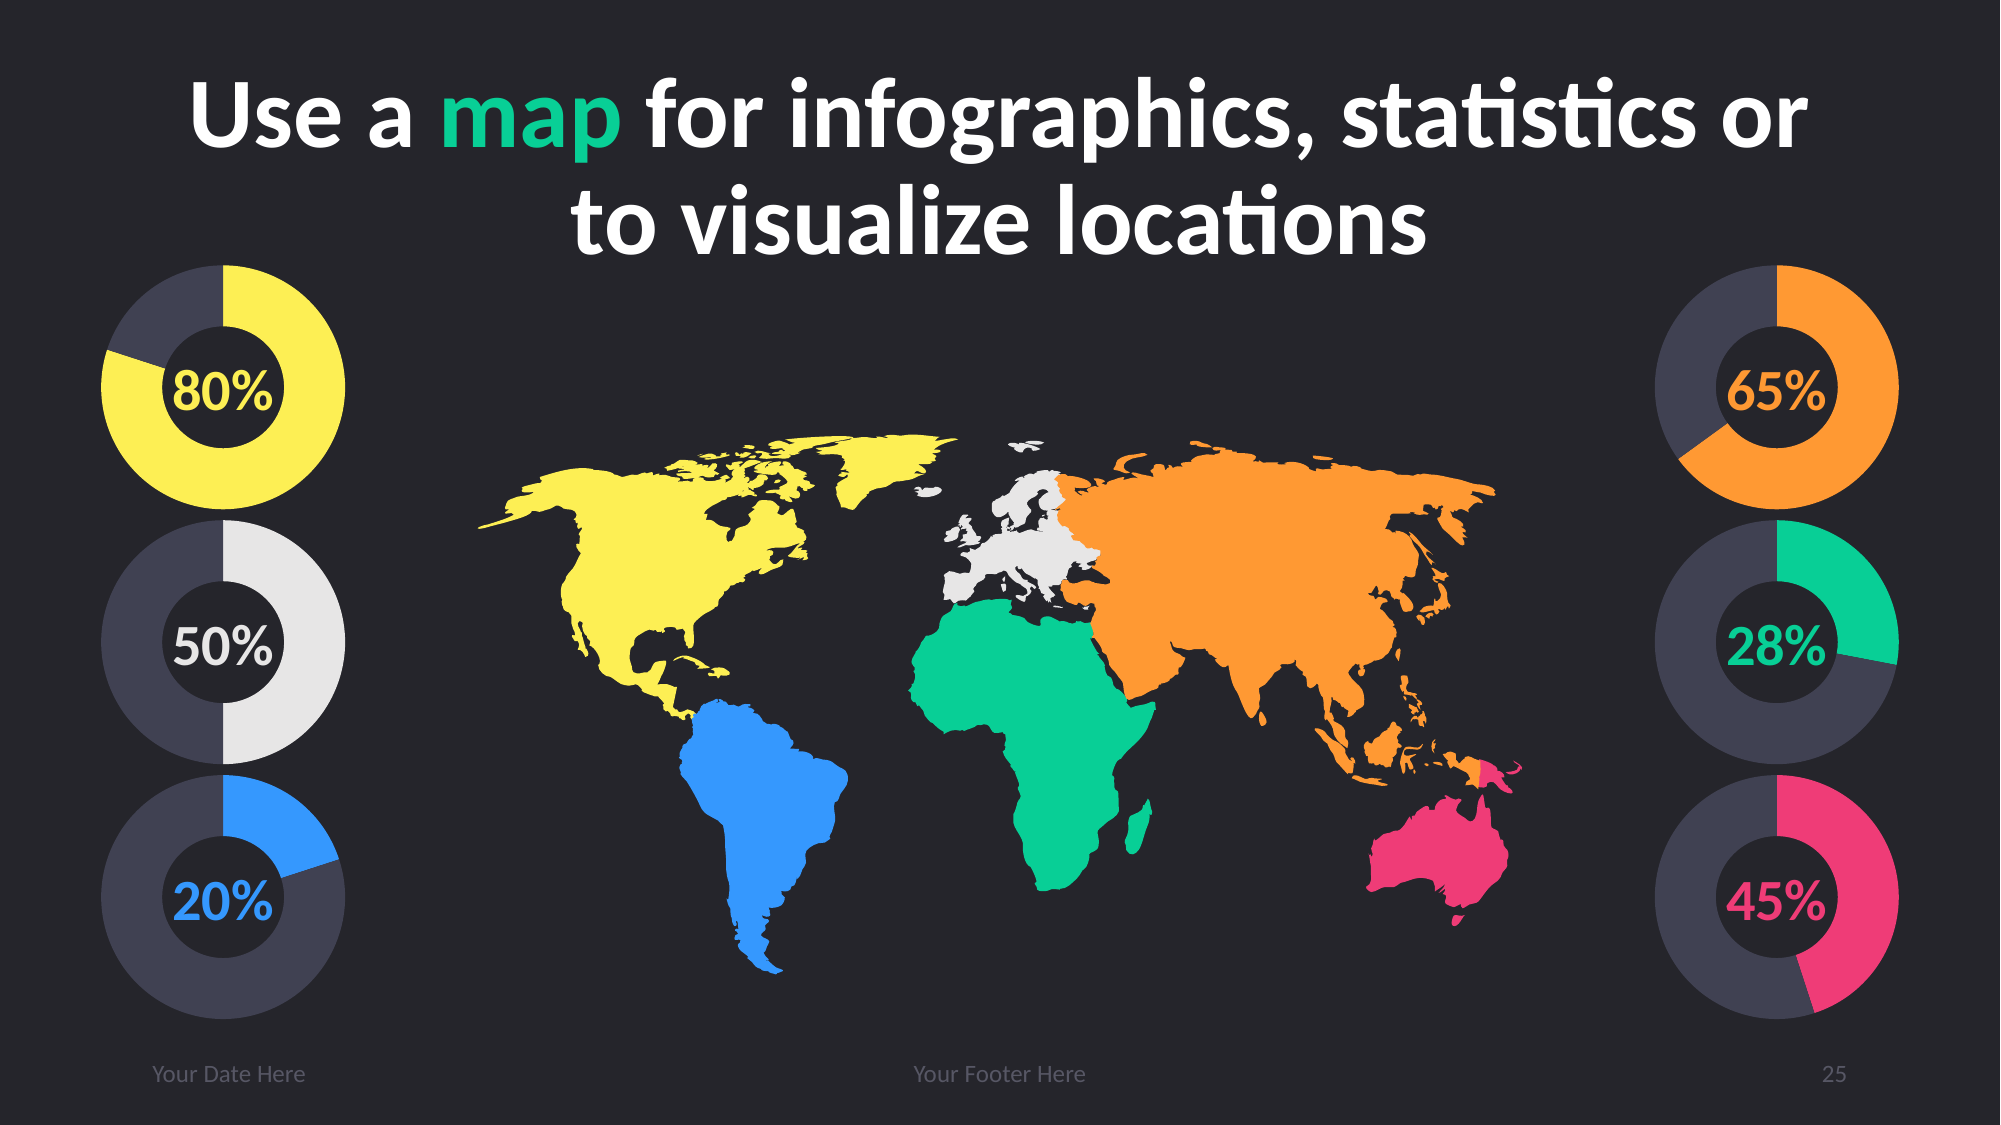

# Use a map for infographics, statistics or to visualize locations

### Chart

| Category | Data |
|---|---|
| data | 80.0 |
| auto | 20.0 |

### Chart

| Category | Data |
|---|---|
| data | 65.0 |
| auto | 35.0 |
80%
65%

### Chart

| Category | Data |
|---|---|
| data | 50.0 |
| auto | 50.0 |

### Chart

| Category | Data |
|---|---|
| data | 28.0 |
| auto | 72.0 |
50%
28%

### Chart

| Category | Data |
|---|---|
| data | 20.0 |
| auto | 80.0 |

### Chart

| Category | Data |
|---|---|
| data | 45.0 |
| auto | 55.0 |
20%
45%
Your Date Here
Your Footer Here
25